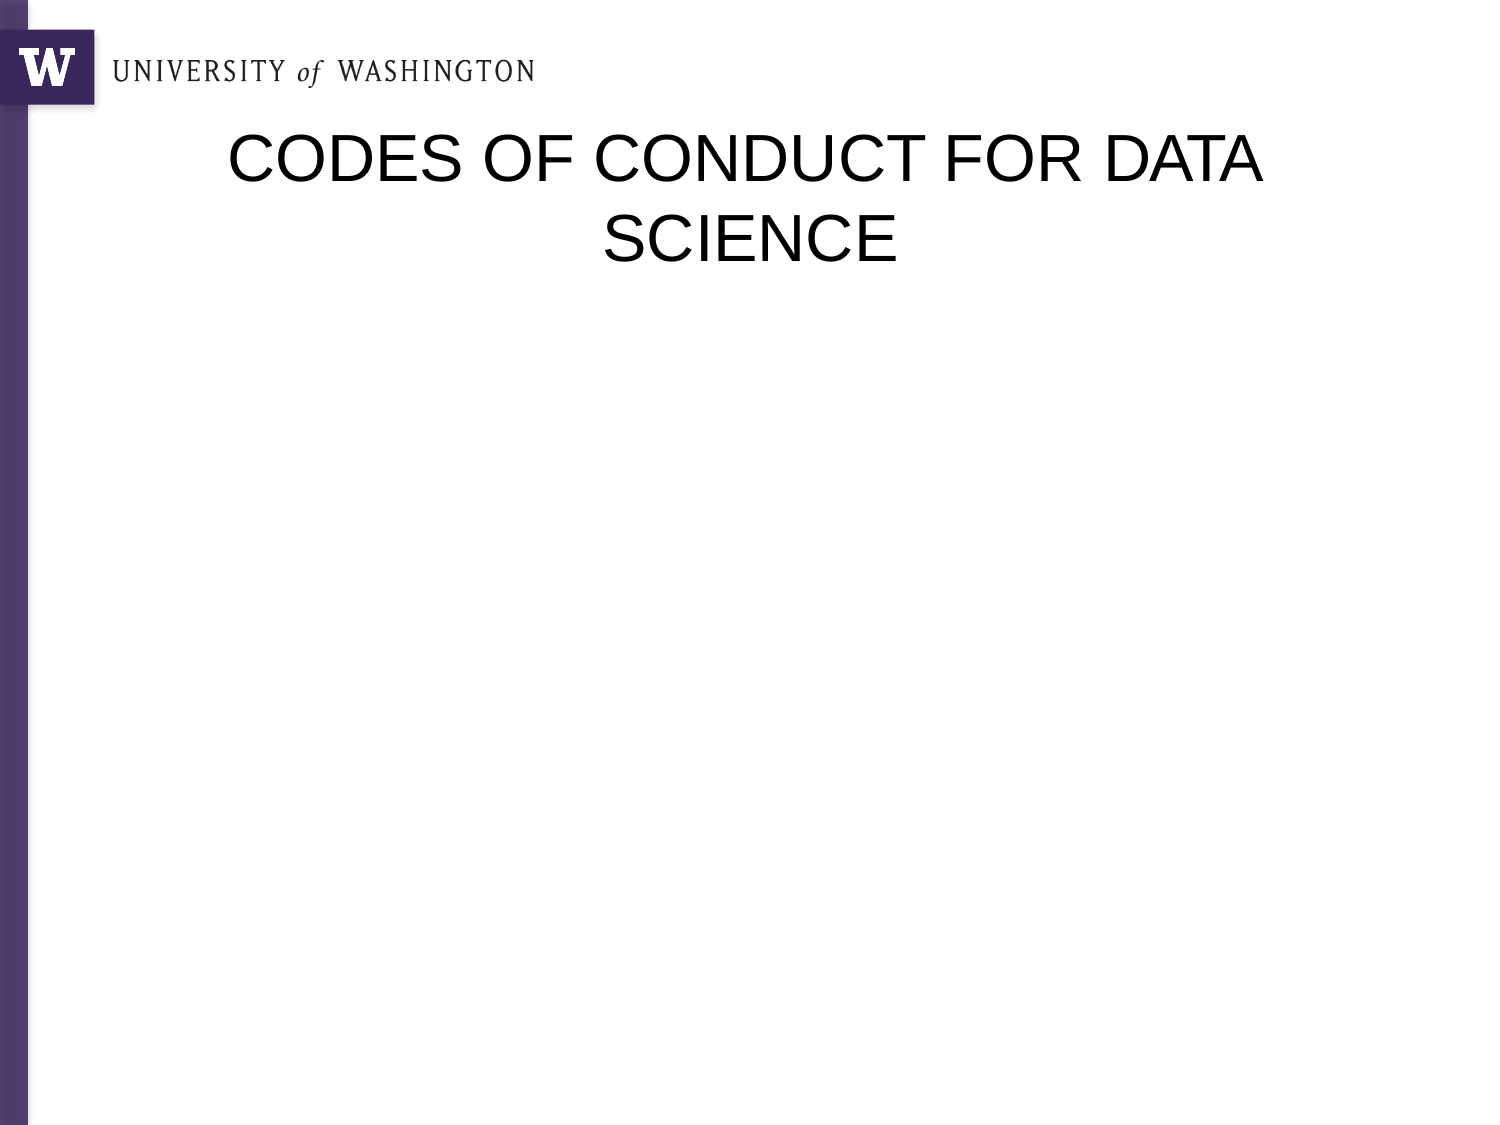

# CODES OF CONDUCT FOR DATA  SCIENCE